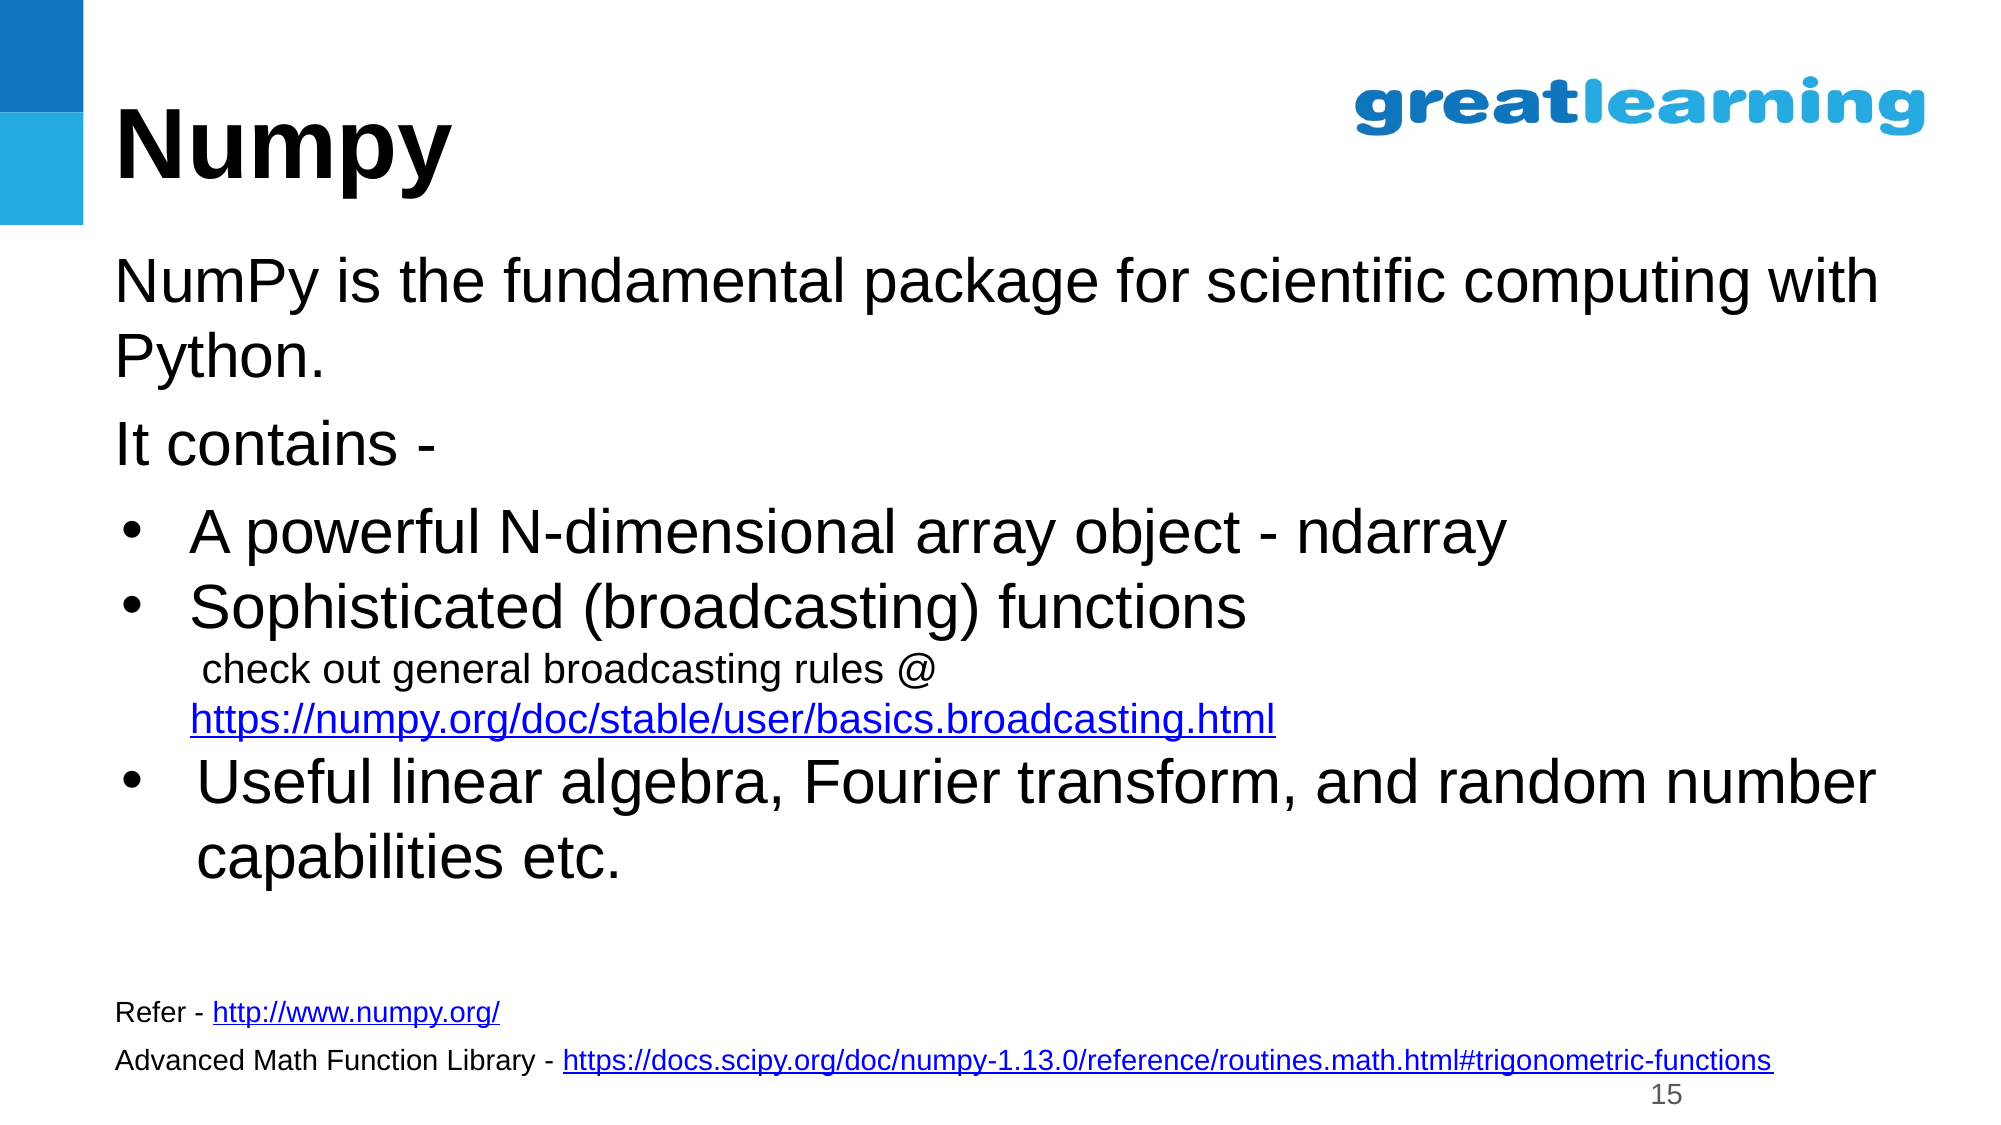

# Numpy
NumPy is the fundamental package for scientific computing with Python.
It contains -
A powerful N-dimensional array object - ndarray
Sophisticated (broadcasting) functions
       check out general broadcasting rules @
      https://numpy.org/doc/stable/user/basics.broadcasting.html
Useful linear algebra, Fourier transform, and random number capabilities etc.

Refer - http://www.numpy.org/
Advanced Math Function Library - https://docs.scipy.org/doc/numpy-1.13.0/reference/routines.math.html#trigonometric-functions

15